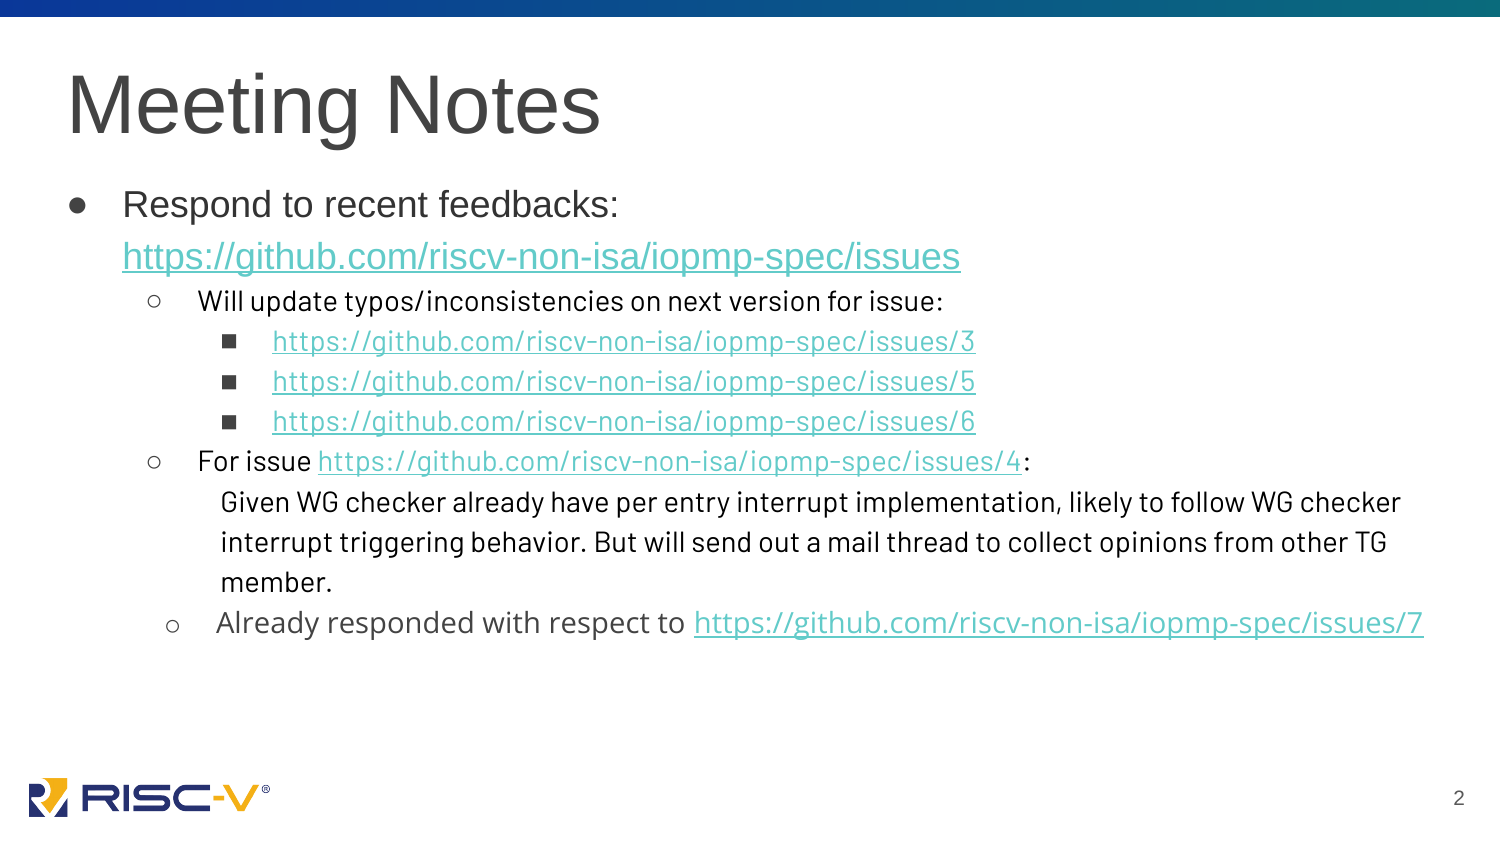

# Meeting Notes
Respond to recent feedbacks: https://github.com/riscv-non-isa/iopmp-spec/issues
Will update typos/inconsistencies on next version for issue:
https://github.com/riscv-non-isa/iopmp-spec/issues/3
https://github.com/riscv-non-isa/iopmp-spec/issues/5
https://github.com/riscv-non-isa/iopmp-spec/issues/6
For issue https://github.com/riscv-non-isa/iopmp-spec/issues/4:
Given WG checker already have per entry interrupt implementation, likely to follow WG checker interrupt triggering behavior. But will send out a mail thread to collect opinions from other TG member.
Already responded with respect to https://github.com/riscv-non-isa/iopmp-spec/issues/7
2